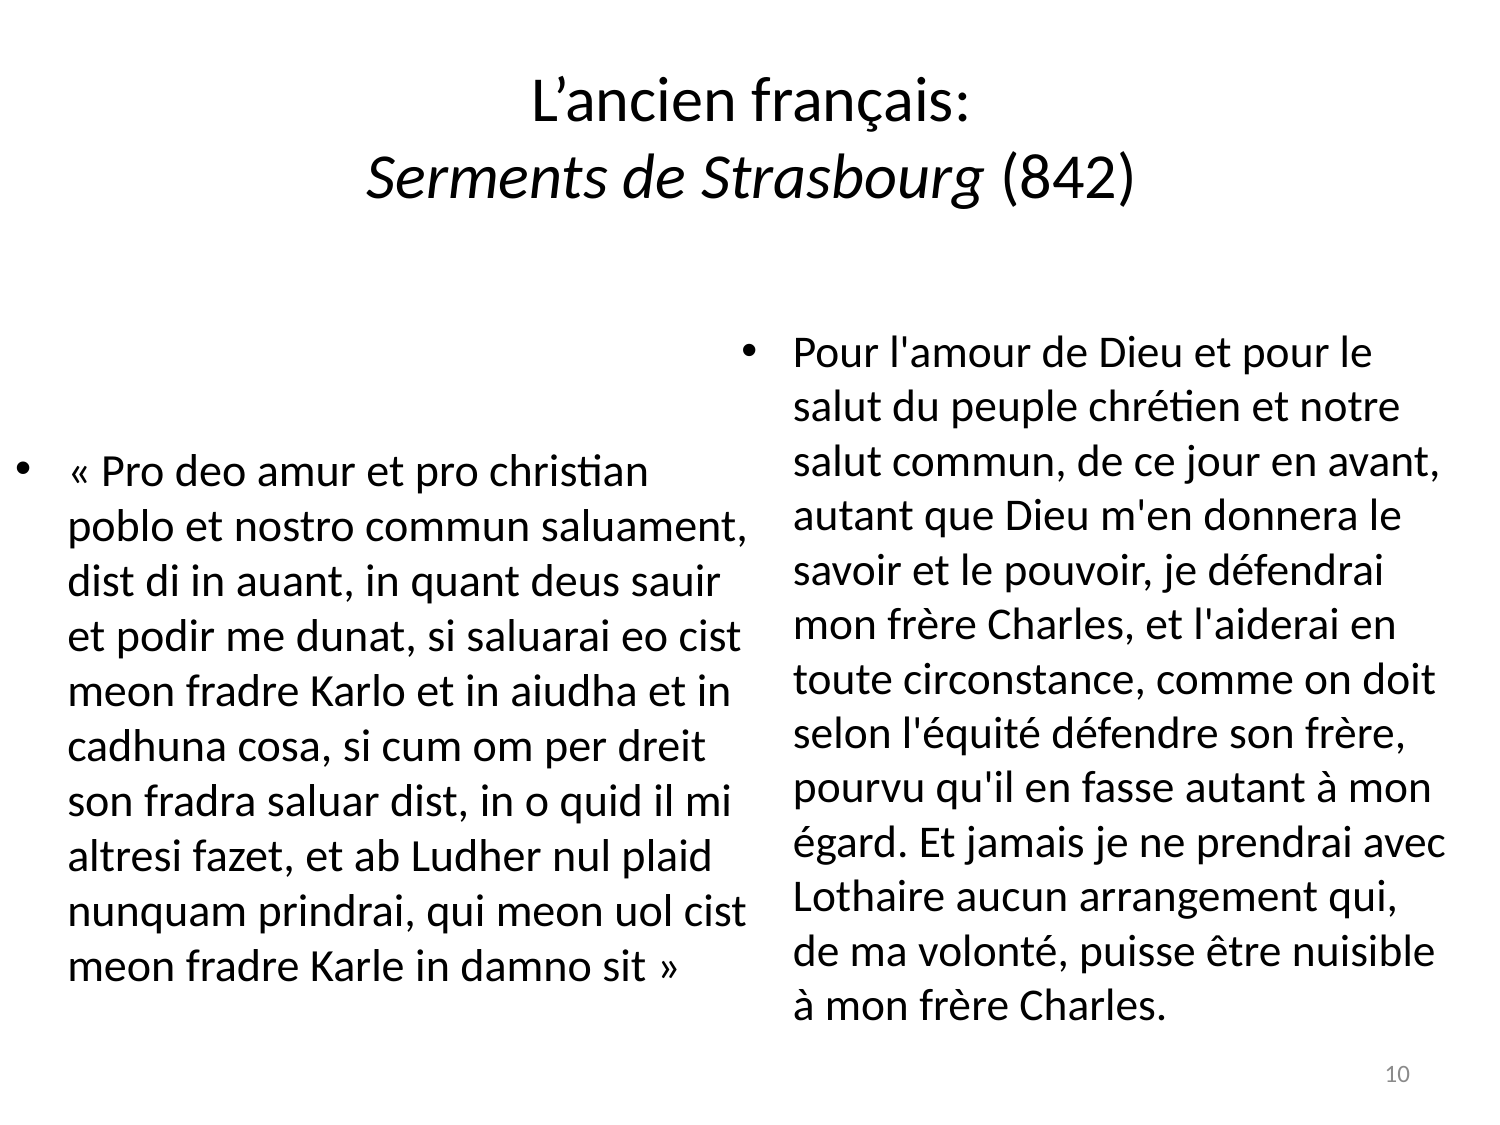

# L’ancien français: Serments de Strasbourg (842)
Pour l'amour de Dieu et pour le salut du peuple chrétien et notre salut commun, de ce jour en avant, autant que Dieu m'en donnera le savoir et le pouvoir, je défendrai mon frère Charles, et l'aiderai en toute circonstance, comme on doit selon l'équité défendre son frère, pourvu qu'il en fasse autant à mon égard. Et jamais je ne prendrai avec Lothaire aucun arrangement qui, de ma volonté, puisse être nuisible à mon frère Charles.
« Pro deo amur et pro christian poblo et nostro commun saluament, dist di in auant, in quant deus sauir et podir me dunat, si saluarai eo cist meon fradre Karlo et in aiudha et in cadhuna cosa, si cum om per dreit son fradra saluar dist, in o quid il mi altresi fazet, et ab Ludher nul plaid nunquam prindrai, qui meon uol cist meon fradre Karle in damno sit »
10